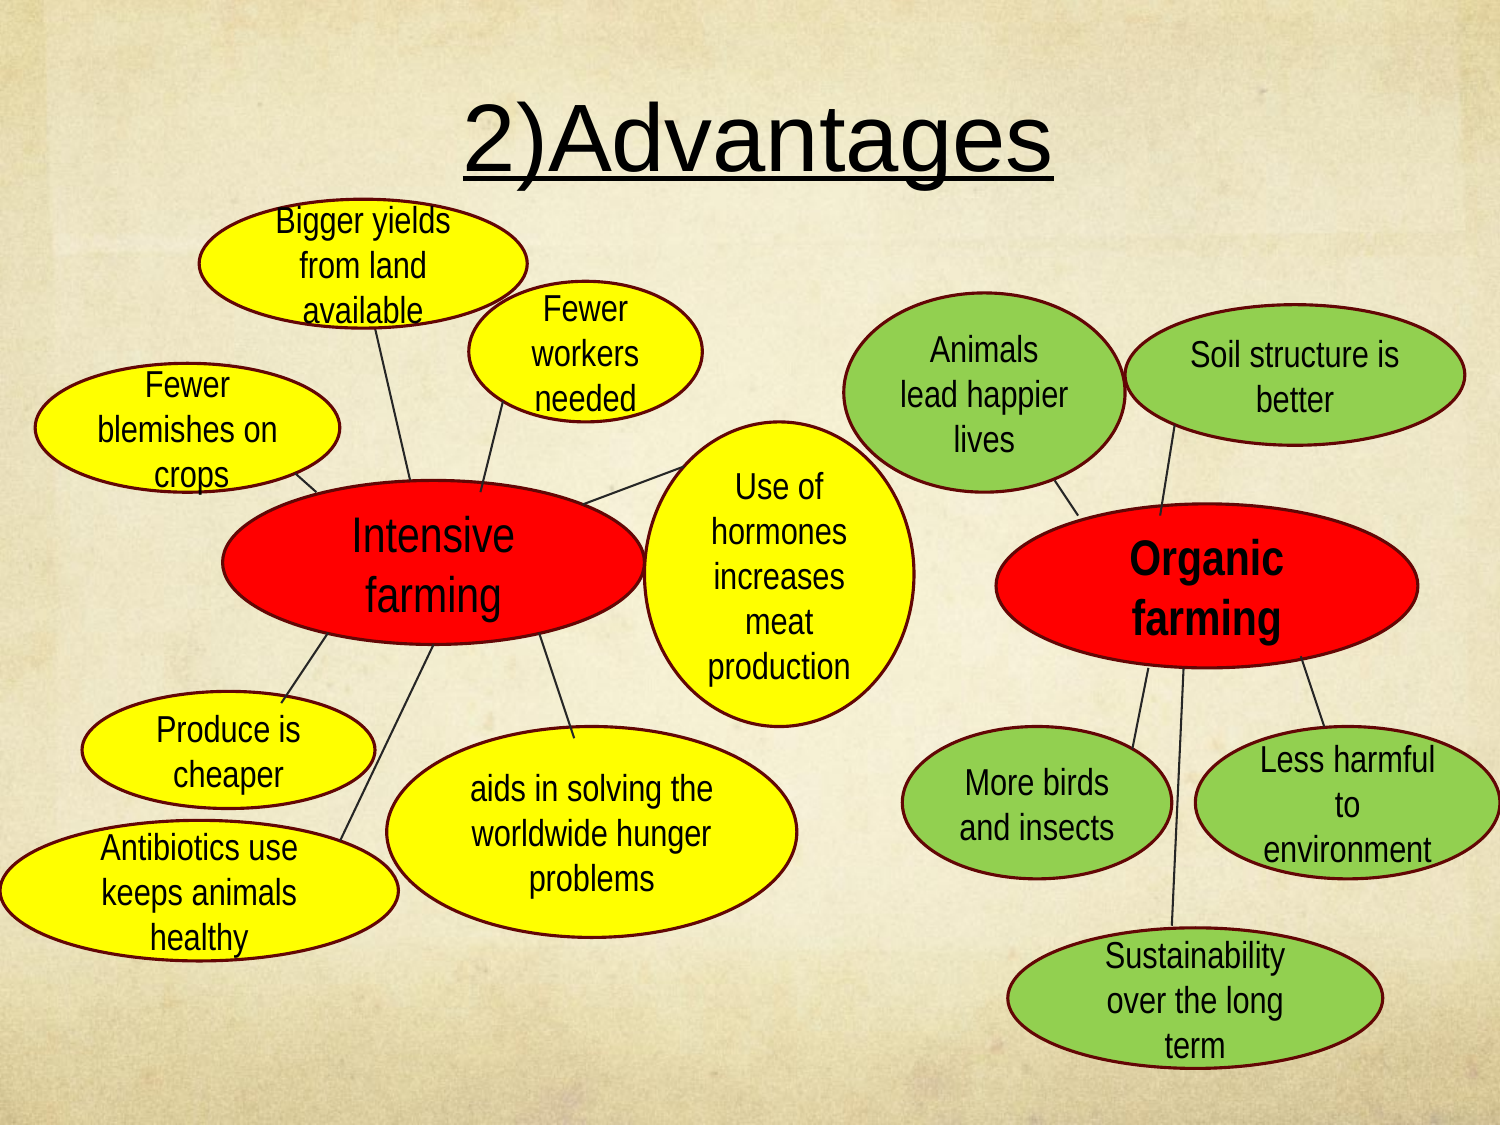

# 2)Advantages
Bigger yields from land available

Fewer workers needed
Animals lead happier lives
Soil structure is better
Fewer blemishes on  crops
Use of hormones increases meat production
Intensive farming
Organic farming
Produce is cheaper
aids in solving the worldwide hunger problems
More birds and insects
Less harmful to environment
Antibiotics use keeps animals healthy
Sustainability over the long term